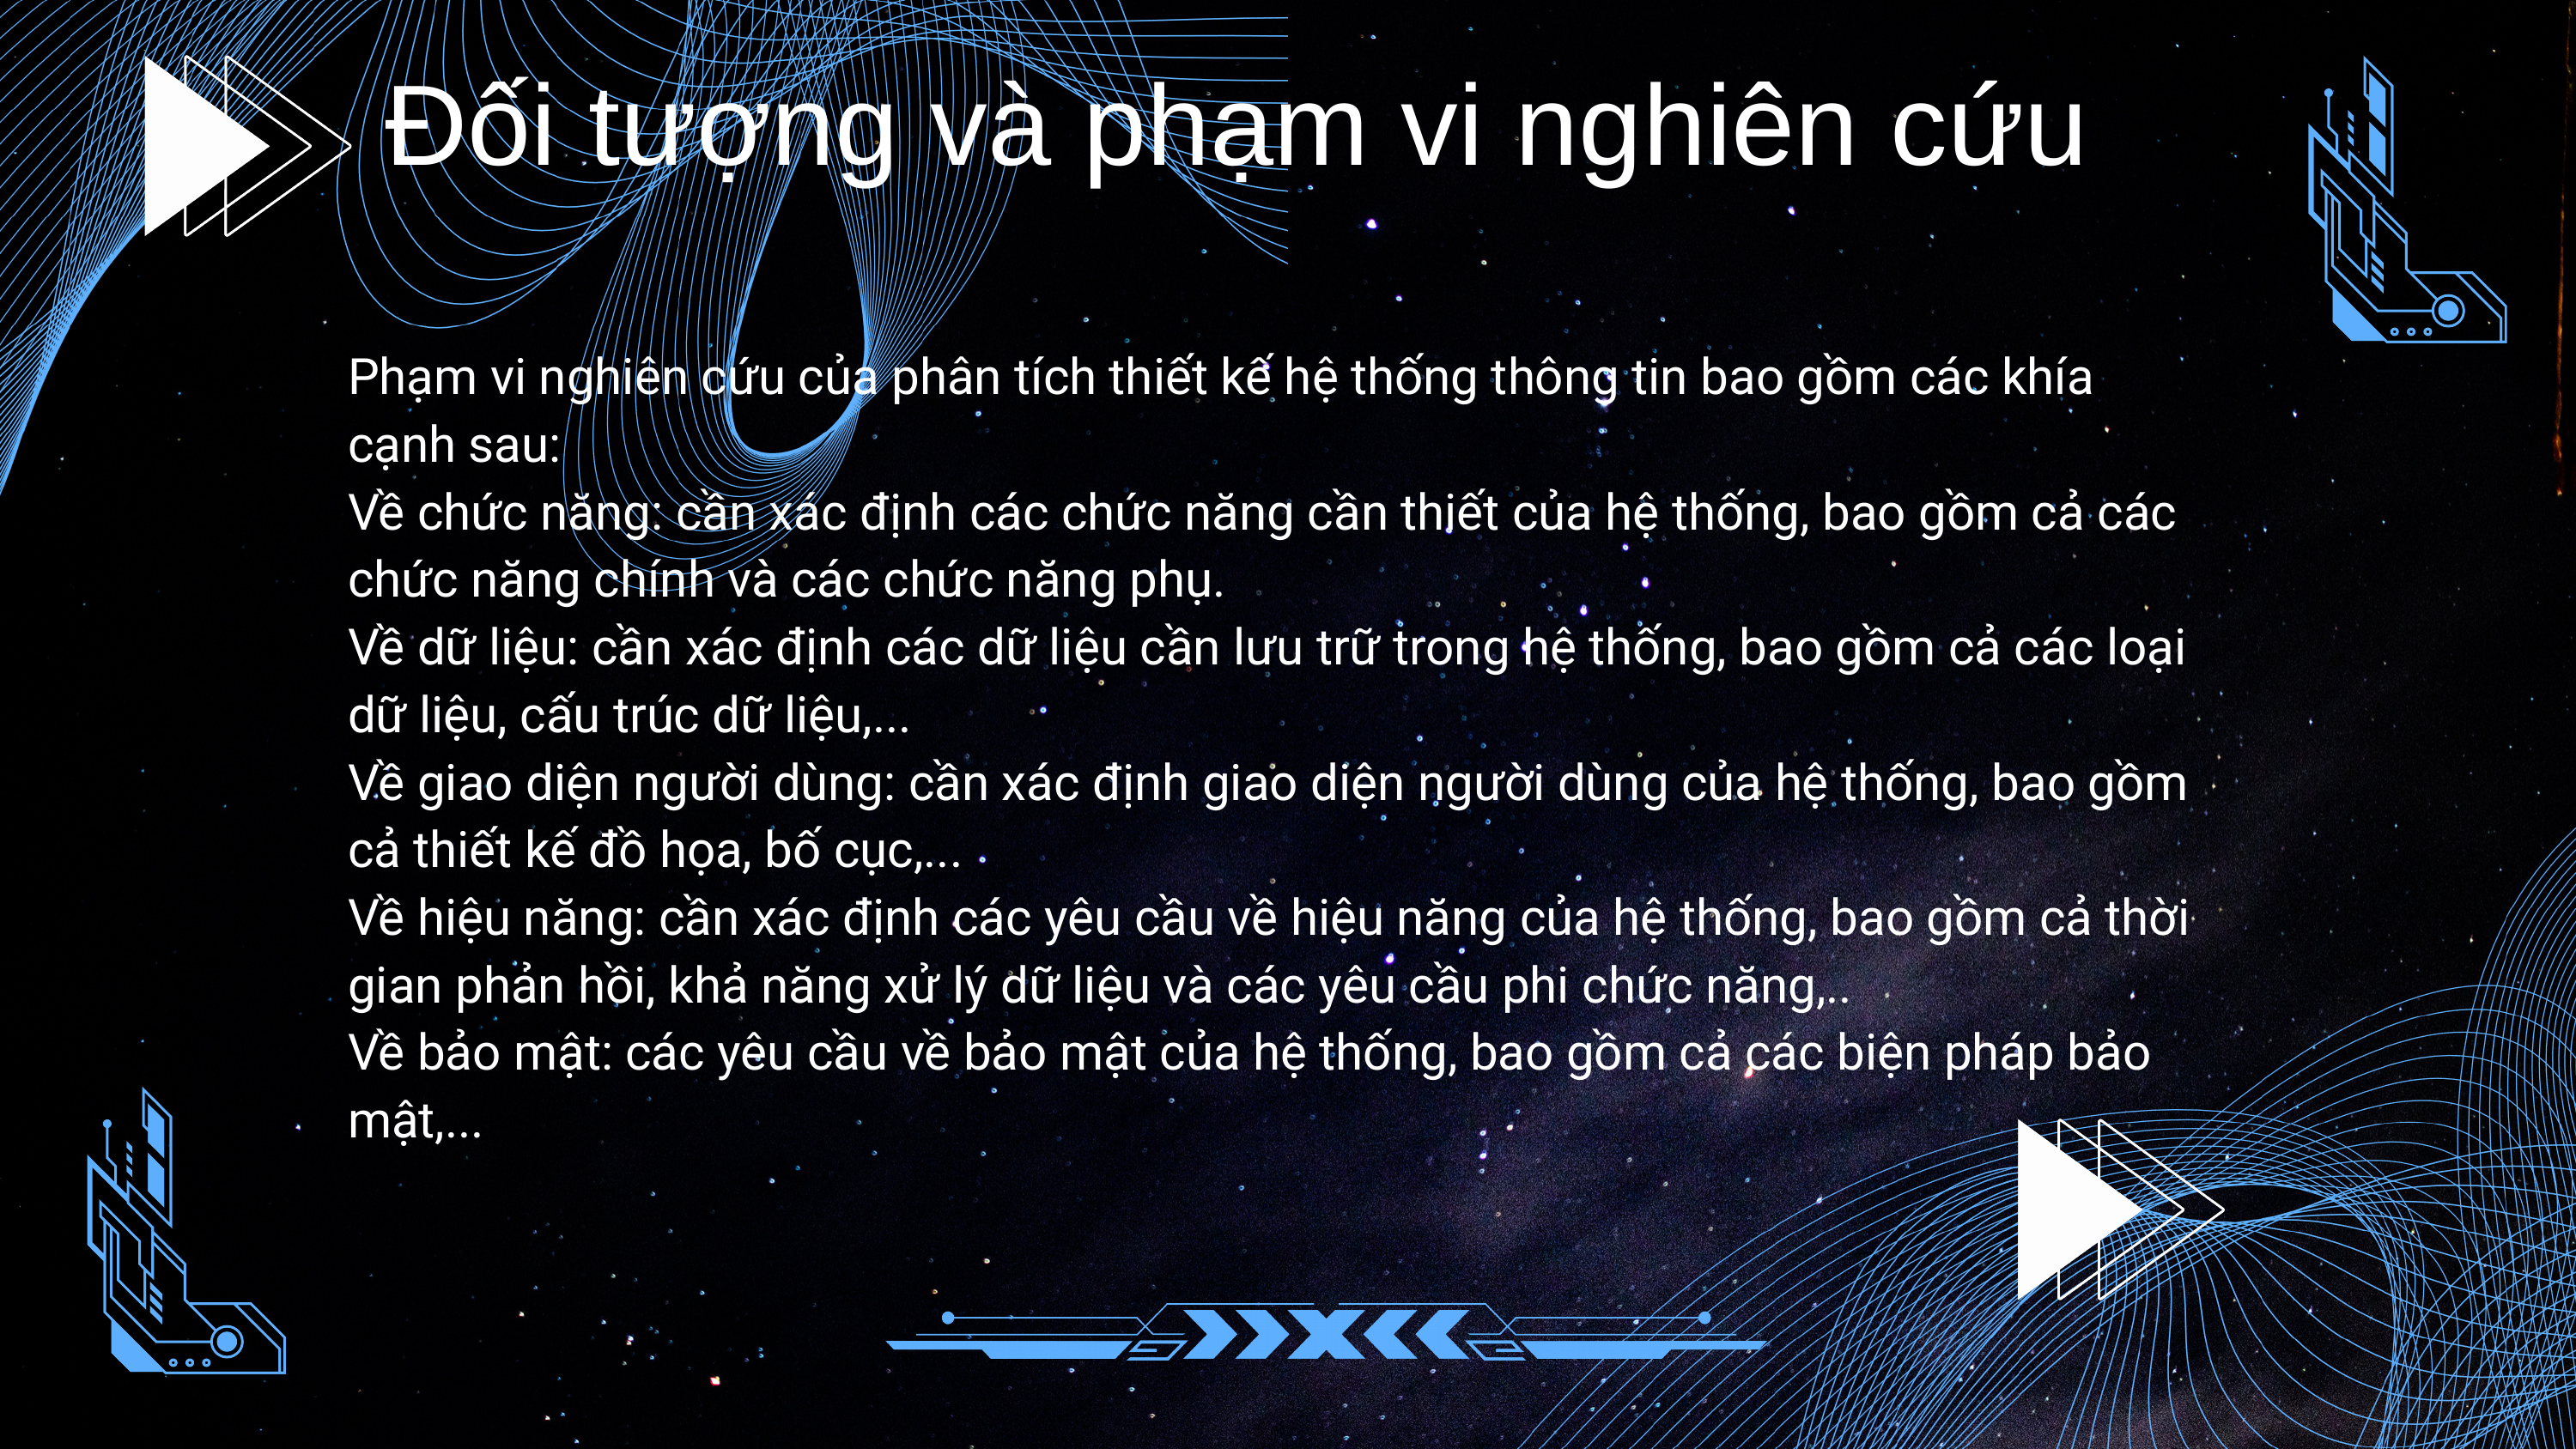

Đối tượng và phạm vi nghiên cứu

Phạm vi nghiên cứu của phân tích thiết kế hệ thống thông tin bao gồm các khía cạnh sau:
Về chức năng: cần xác định các chức năng cần thiết của hệ thống, bao gồm cả các chức năng chính và các chức năng phụ.
Về dữ liệu: cần xác định các dữ liệu cần lưu trữ trong hệ thống, bao gồm cả các loại dữ liệu, cấu trúc dữ liệu,...
Về giao diện người dùng: cần xác định giao diện người dùng của hệ thống, bao gồm cả thiết kế đồ họa, bố cục,...
Về hiệu năng: cần xác định các yêu cầu về hiệu năng của hệ thống, bao gồm cả thời gian phản hồi, khả năng xử lý dữ liệu và các yêu cầu phi chức năng,..
Về bảo mật: các yêu cầu về bảo mật của hệ thống, bao gồm cả các biện pháp bảo mật,...